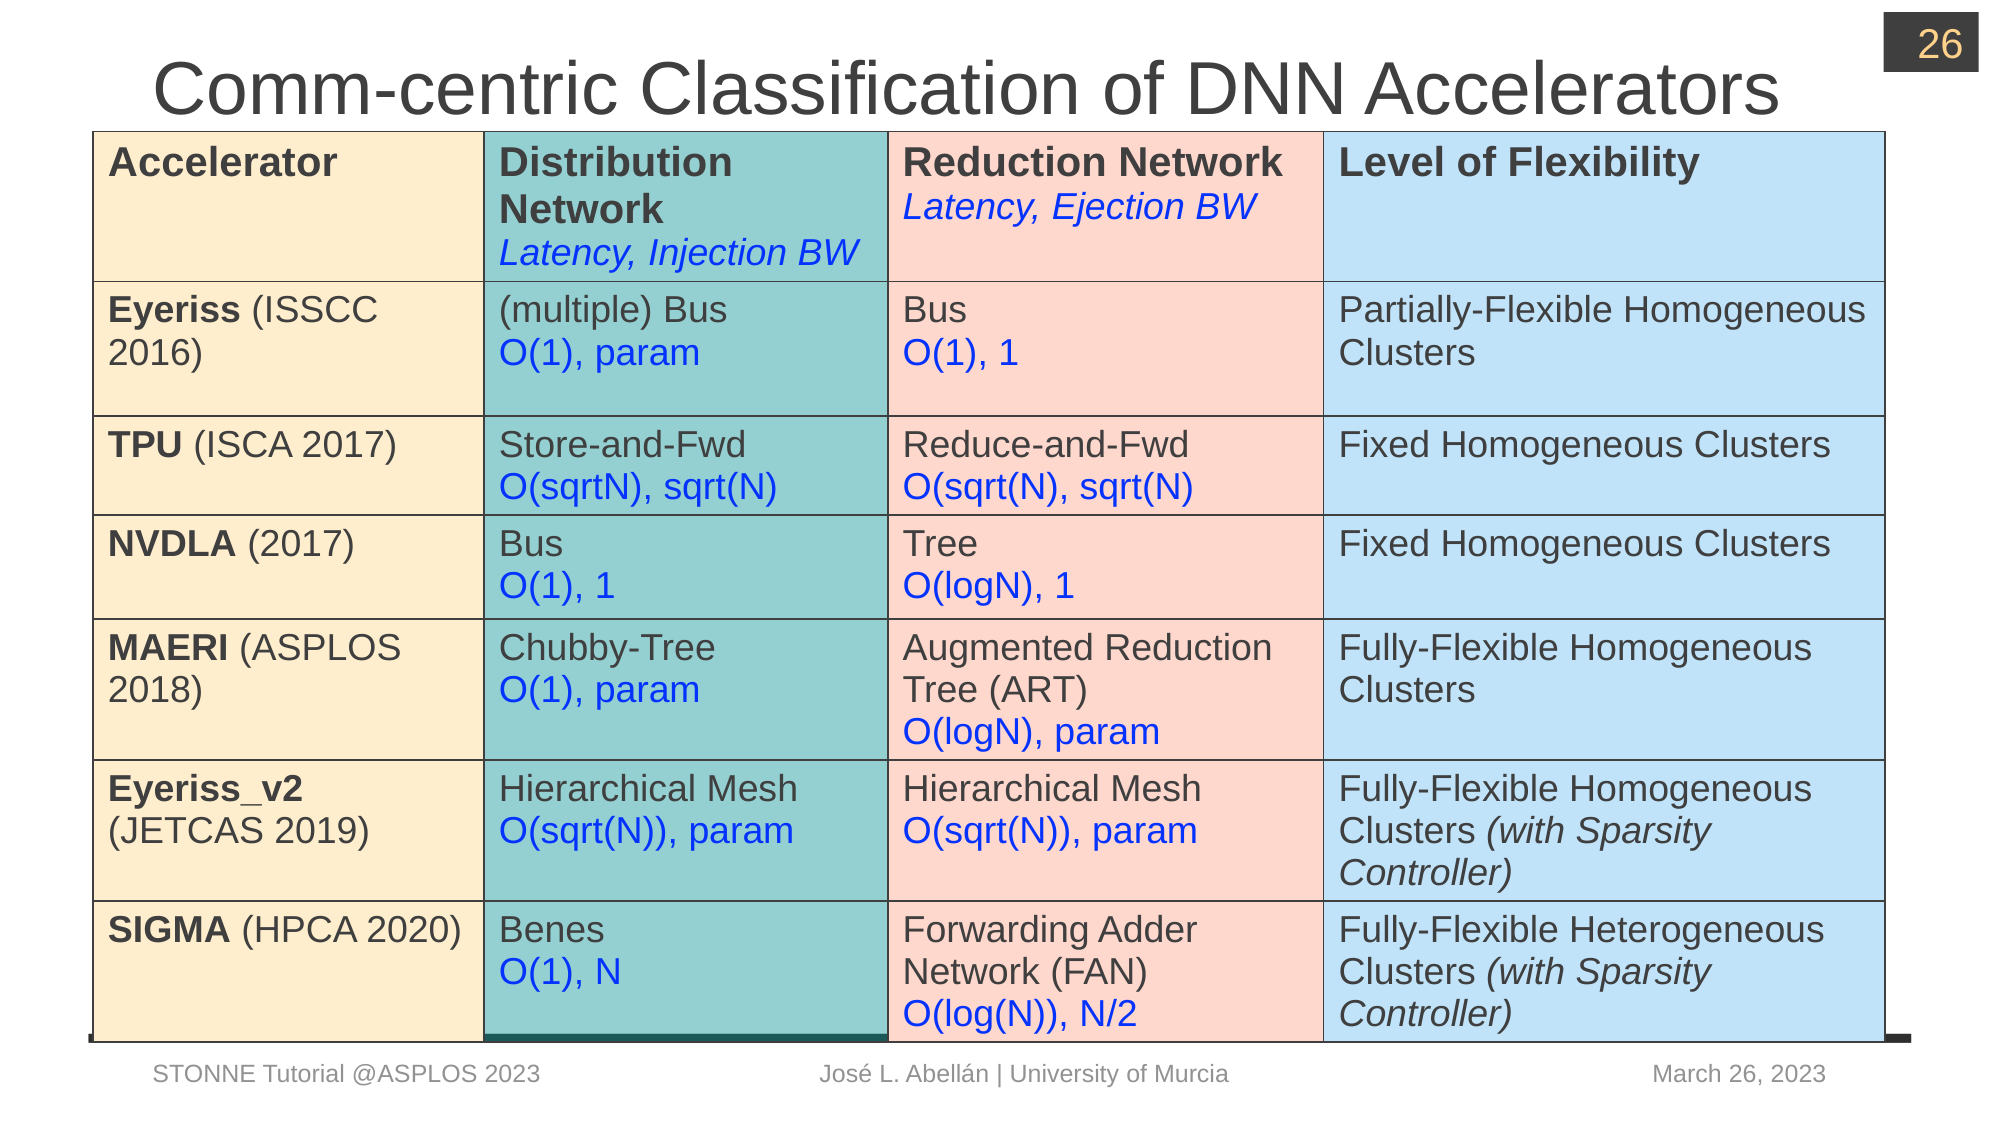

26
# Comm-centric Classification of DNN Accelerators
| Accelerator | Distribution Network Latency, Injection BW | Reduction Network Latency, Ejection BW | Level of Flexibility |
| --- | --- | --- | --- |
| Eyeriss (ISSCC 2016) | (multiple) Bus O(1), param | Bus O(1), 1 | Partially-Flexible Homogeneous Clusters |
| TPU (ISCA 2017) | Store-and-Fwd O(sqrtN), sqrt(N) | Reduce-and-Fwd O(sqrt(N), sqrt(N) | Fixed Homogeneous Clusters |
| NVDLA (2017) | Bus O(1), 1 | Tree O(logN), 1 | Fixed Homogeneous Clusters |
| MAERI (ASPLOS 2018) | Chubby-Tree O(1), param | Augmented Reduction Tree (ART) O(logN), param | Fully-Flexible Homogeneous Clusters |
| Eyeriss\_v2 (JETCAS 2019) | Hierarchical Mesh O(sqrt(N)), param | Hierarchical Mesh O(sqrt(N)), param | Fully-Flexible Homogeneous Clusters (with Sparsity Controller) |
| SIGMA (HPCA 2020) | Benes O(1), N | Forwarding Adder Network (FAN) O(log(N)), N/2 | Fully-Flexible Heterogeneous Clusters (with Sparsity Controller) |
STONNE Tutorial @ASPLOS 2023                                        José L. Abellán | University of Murcia
March 26, 2023